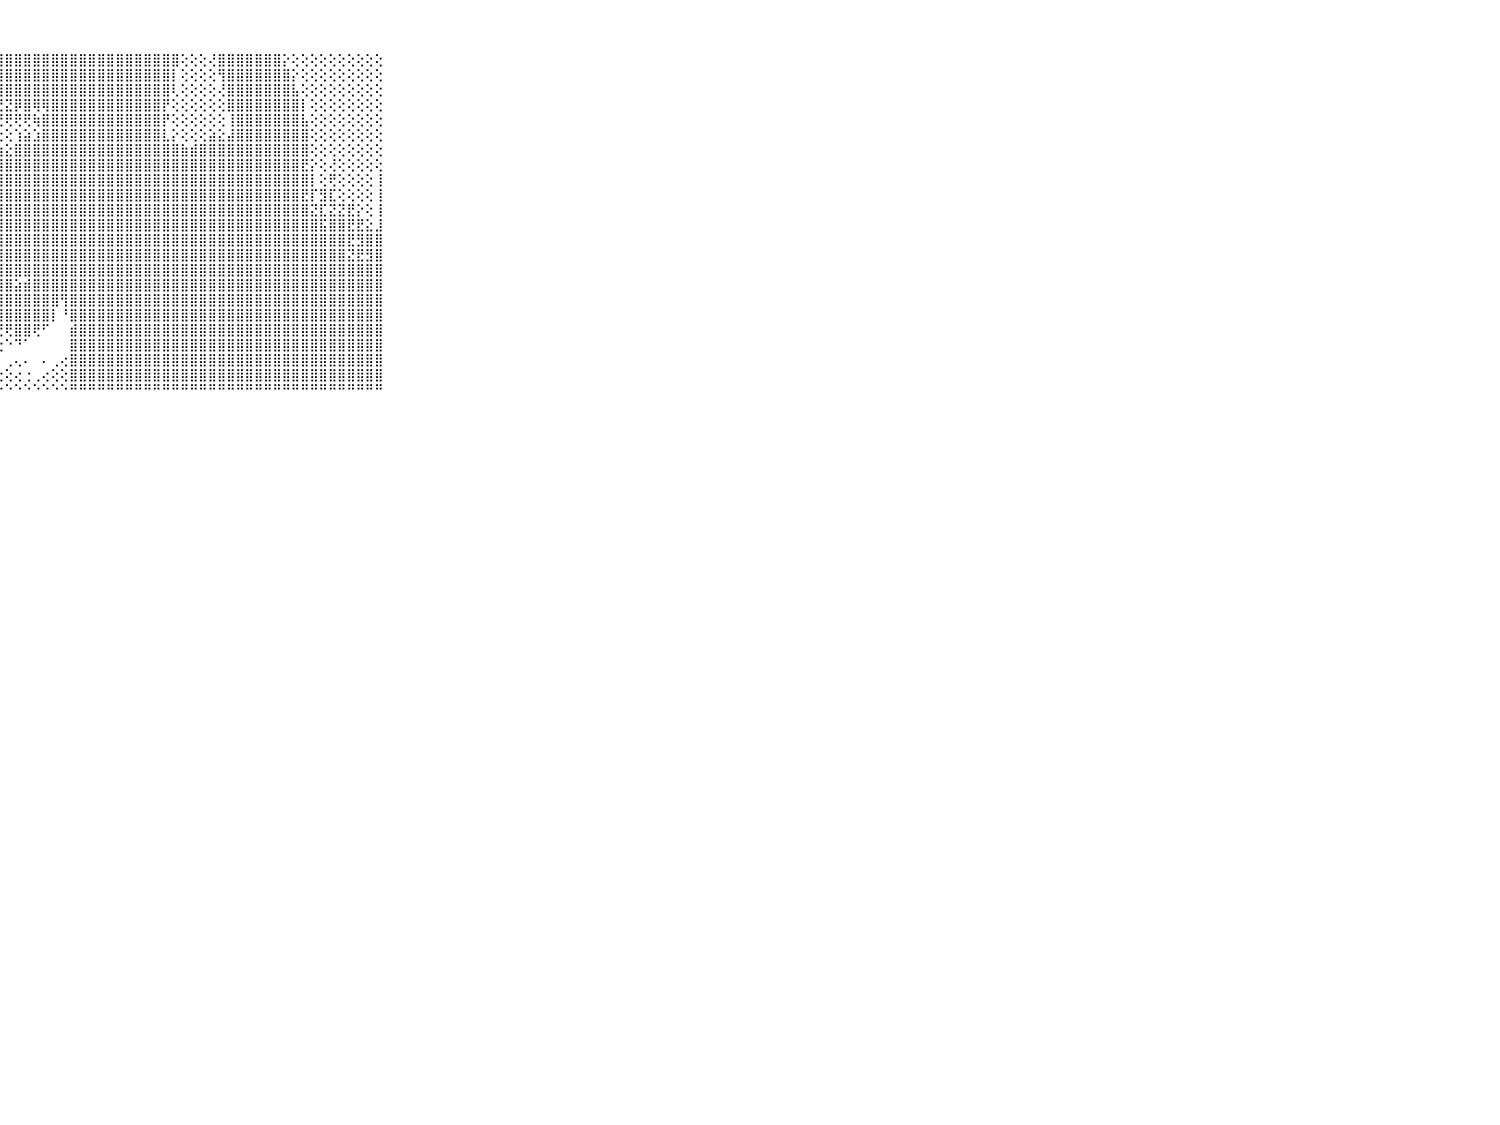

⠀⠀⠀⠀⠀⠀⠀⠀⠀⠀⠀⣿⣿⣿⣿⣿⣿⣿⣿⣿⣿⣿⣿⣿⣿⣿⣿⣿⣿⣿⣿⣿⣿⣿⣿⣿⣿⣿⣿⣿⣿⣿⣿⣿⣿⣿⣿⢕⢕⢕⢜⣿⣿⣿⣿⣿⣿⣿⡕⢕⢕⢕⢕⢕⢕⢕⢕⢕⢕⠀⠀⠀⠀⠀⠀⠀⠀⠀⠀⠀⠀
⠀⠀⠀⠀⠀⠀⠀⠀⠀⠀⠀⣿⣿⣿⣿⣿⣿⣿⣿⣿⣿⣿⣿⣿⣿⣿⣿⣿⣿⣿⣿⣿⣿⣿⣿⣿⣿⣿⣿⣿⣿⣿⣿⣿⣿⣿⡇⢕⢕⢕⢕⢻⣿⣿⣿⣿⣿⣿⣿⡕⢕⢕⢕⢕⢕⢕⢕⢕⢕⠀⠀⠀⠀⠀⠀⠀⠀⠀⠀⠀⠀
⠀⠀⠀⠀⠀⠀⠀⠀⠀⠀⠀⣿⣿⣿⣿⣿⣿⣿⣿⣿⣿⣿⣿⣿⣿⣿⣿⣿⣿⣿⣿⣿⣿⣿⣿⣿⣿⣿⣿⣿⣿⣿⣿⣿⣿⣿⢇⢕⢕⢕⢕⢜⣿⣿⣿⣿⣿⣿⣿⣧⢕⢕⢕⢕⢕⢕⢕⢕⢕⠀⠀⠀⠀⠀⠀⠀⠀⠀⠀⠀⠀
⠀⠀⠀⠀⠀⠀⠀⠀⠀⠀⠀⣿⣿⣿⣿⣿⣿⣿⣿⣿⣿⡿⢿⢟⢏⢝⢝⢝⣝⡿⣿⢿⢿⣿⣿⣿⣿⣿⣿⣿⣿⣿⣿⣿⣿⡟⢕⢕⢕⢕⢕⢕⣿⣿⣿⣿⣿⣿⣿⣿⡇⢕⢕⢕⢕⢕⢕⢕⢕⠀⠀⠀⠀⠀⠀⠀⠀⠀⠀⠀⠀
⠀⠀⠀⠀⠀⠀⠀⠀⠀⠀⠀⣿⣿⣿⣿⣿⣿⣿⣿⣿⡟⢕⢕⢕⢵⡾⢟⢟⢟⢟⢟⢷⣿⣿⣿⣿⣿⣿⣿⣿⣿⣿⣿⣿⣿⡟⢕⢕⢕⢕⢕⢕⢸⣿⣿⣿⣿⣿⣿⣿⣧⢕⢕⢕⢕⢕⢕⢕⢕⠀⠀⠀⠀⠀⠀⠀⠀⠀⠀⠀⠀
⠀⠀⠀⠀⠀⠀⠀⠀⠀⠀⠀⣿⣿⣿⣿⣿⣿⣿⣿⡇⢕⢱⣔⢜⣵⡕⢕⢕⢕⢱⣵⣱⣿⣿⣿⣿⣿⣿⣿⣿⣿⣿⣿⣿⣿⣇⡕⢕⢕⢕⣵⣕⣼⣿⣿⣿⣿⣿⣿⣿⣿⢕⢕⢕⢕⢕⢕⢕⢕⠀⠀⠀⠀⠀⠀⠀⠀⠀⠀⠀⠀
⠀⠀⠀⠀⠀⠀⠀⠀⠀⠀⠀⣿⣿⣿⣿⣿⣿⣿⣇⡗⢕⣝⣝⣕⣼⣵⣵⣱⣕⣿⣿⣿⣿⣿⣿⣿⣿⣿⣿⣿⣿⣿⣿⣿⣿⣿⣿⣷⣾⣿⣿⣿⣿⣿⣿⣿⣿⣿⣿⣿⣿⢕⢕⢕⢕⢕⢕⢕⢕⠀⠀⠀⠀⠀⠀⠀⠀⠀⠀⠀⠀
⠀⠀⠀⠀⠀⠀⠀⠀⠀⠀⠀⣿⣿⣿⣿⣿⣿⣿⡟⢕⢸⣿⣿⣿⣿⣿⣿⣿⣿⣿⣿⣿⣿⣿⣿⣿⣿⣿⣿⣿⣿⣿⣿⣿⣿⣿⣿⣿⣿⣿⣿⣿⣿⣿⣿⣿⣿⣿⣿⣿⣟⡕⢕⢜⢕⢕⢕⢕⢕⠀⠀⠀⠀⠀⠀⠀⠀⠀⠀⠀⠀
⠀⠀⠀⠀⠀⠀⠀⠀⠀⠀⠀⣿⣿⣿⣿⣿⣿⣿⡇⢕⣾⣿⣿⣿⣿⣿⣿⣿⣿⣿⣿⣿⣿⣿⣿⣿⣿⣿⣿⣿⣿⣿⣿⣿⣿⣿⣿⣿⣿⣿⣿⣿⣿⣿⣿⣿⣿⣿⣿⣿⣿⡇⢕⢟⢕⢕⢕⢕⢸⠀⠀⠀⠀⠀⠀⠀⠀⠀⠀⠀⠀
⠀⠀⠀⠀⠀⠀⠀⠀⠀⠀⠀⣿⣿⣿⣿⣿⣿⣿⡇⢕⣿⣿⣿⣿⣿⣿⣿⣿⣿⣿⣿⣿⣿⣿⣿⣿⣿⣿⣿⣿⣿⣿⣿⣿⣿⣿⣿⣿⣿⣿⣿⣿⣿⣿⣿⣿⣿⣿⣿⣿⣟⡏⣻⣏⢕⢕⢕⢕⢸⠀⠀⠀⠀⠀⠀⠀⠀⠀⠀⠀⠀
⠀⠀⠀⠀⠀⠀⠀⠀⠀⠀⠀⣿⣿⣿⣿⣿⣿⣿⣷⢕⣿⣿⣿⣿⣿⣿⣿⣿⣿⣿⣿⣿⣿⣿⣿⣿⣿⣿⣿⣿⣿⣿⣿⣿⣿⣿⣿⣿⣿⣿⣿⣿⣿⣿⣿⣿⣿⣿⣿⣿⣿⣝⣏⣝⣝⣟⡕⢕⢸⠀⠀⠀⠀⠀⠀⠀⠀⠀⠀⠀⠀
⠀⠀⠀⠀⠀⠀⠀⠀⠀⠀⠀⣿⣿⣿⣿⣿⣿⣿⣿⣧⣿⣿⣿⣿⣿⣿⣿⣿⣿⣿⣿⣿⣿⣿⣿⣿⣿⣿⣿⣿⣿⣿⣿⣿⣿⣿⣿⣿⣿⣿⣿⣿⣿⣿⣿⣿⣿⣿⣿⣿⣿⣿⣯⣿⣿⣟⣟⣕⣸⠀⠀⠀⠀⠀⠀⠀⠀⠀⠀⠀⠀
⠀⠀⠀⠀⠀⠀⠀⠀⠀⠀⠀⣿⣿⣿⣿⣿⣿⣿⣿⣿⣿⣿⣿⣿⣿⣿⣿⣿⣿⣿⣿⣿⣿⣿⣿⣿⣿⣿⣿⣿⣿⣿⣿⣿⣿⣿⣿⣿⣿⣿⣿⣿⣿⣿⣿⣿⣿⣿⣿⣿⣿⣿⣿⣿⣿⣟⣻⣿⣿⠀⠀⠀⠀⠀⠀⠀⠀⠀⠀⠀⠀
⠀⠀⠀⠀⠀⠀⠀⠀⠀⠀⠀⣿⣿⣿⣿⣿⣿⣿⣿⣿⣿⣿⣿⣿⣿⣿⣿⣿⣿⣿⣿⣿⣿⣿⣿⣿⣿⣿⣿⣿⣿⣿⣿⣿⣿⣿⣿⣿⣿⣿⣿⣿⣿⣿⣿⣿⣿⣿⣿⣿⣿⣿⣿⣿⣿⣝⣟⣻⣿⠀⠀⠀⠀⠀⠀⠀⠀⠀⠀⠀⠀
⠀⠀⠀⠀⠀⠀⠀⠀⠀⠀⠀⣿⣿⣿⣿⣿⣿⣿⣿⣿⣿⣿⣿⣿⣿⢿⣿⣿⣿⣿⣿⣿⣿⣿⣿⣿⣿⣿⣿⣿⣿⣿⣿⣿⣿⣿⣿⣿⣿⣿⣿⣿⣿⣿⣿⣿⣿⣿⣿⣿⣿⣿⣿⣿⣿⣿⣿⣿⣿⠀⠀⠀⠀⠀⠀⠀⠀⠀⠀⠀⠀
⠀⠀⠀⠀⠀⠀⠀⠀⠀⠀⠀⣿⣿⣿⣿⣿⣿⣿⣿⣿⣿⣿⣿⣿⣿⣿⣿⣿⣿⣵⣾⣿⣿⣿⣿⣿⣿⣿⣿⣿⣿⣿⣿⣿⣿⣿⣿⣿⣿⣿⣿⣿⣿⣿⣿⣿⣿⣿⣿⣿⣿⣿⣿⣿⣿⣿⣿⣿⣿⠀⠀⠀⠀⠀⠀⠀⠀⠀⠀⠀⠀
⠀⠀⠀⠀⠀⠀⠀⠀⠀⠀⠀⣿⣿⣿⣿⣿⣿⣿⣿⣿⣿⣿⣿⣿⣿⣿⣿⣿⣿⣿⣿⣿⣿⣿⢻⣿⣿⣿⣿⣿⣿⣿⣿⣿⣿⣿⣿⣿⣿⣿⣿⣿⣿⣿⣿⣿⣿⣿⣿⣿⣿⣿⣿⣿⣿⣿⣿⣿⣿⠀⠀⠀⠀⠀⠀⠀⠀⠀⠀⠀⠀
⠀⠀⠀⠀⠀⠀⠀⠀⠀⠀⠀⣿⣿⣿⣿⣿⣿⣿⣿⣿⡟⢝⣿⣿⣿⣿⣿⣿⣿⣿⣿⣿⣿⡇⠘⣿⣿⣿⣿⣿⣿⣿⣿⣿⣿⣿⣿⣿⣿⣿⣿⣿⣿⣿⣿⣿⣿⣿⣿⣿⣿⣿⣿⣿⣿⣿⣿⣿⣿⠀⠀⠀⠀⠀⠀⠀⠀⠀⠀⠀⠀
⠀⠀⠀⠀⠀⠀⠀⠀⠀⠀⠀⣿⣿⣿⣿⣿⣿⣿⣿⣿⡇⢕⢝⣿⣿⣿⣿⢟⢟⣿⣿⢟⠋⠀⠀⣾⣿⣿⣿⣿⣿⣿⣿⣿⣿⣿⣿⣿⣿⣿⣿⣿⣿⣿⣿⣿⣿⣿⣿⣿⣿⣿⣿⣿⣿⣿⣿⣿⣿⠀⠀⠀⠀⠀⠀⠀⠀⠀⠀⠀⠀
⠀⠀⠀⠀⠀⠀⠀⠀⠀⠀⠀⣿⣿⣿⣿⣿⣿⣿⣿⣿⡇⢕⢕⠕⠝⢟⢷⢕⠑⠙⠁⠀⠀⠀⠀⣿⣿⣿⣿⣿⣿⣿⣿⣿⣿⣿⣿⣿⣿⣿⣿⣿⣿⣿⣿⣿⣿⣿⣿⣿⣿⣿⣿⣿⣿⣿⣿⣿⣿⠀⠀⠀⠀⠀⠀⠀⠀⠀⠀⠀⠀
⠀⠀⠀⠀⠀⠀⠀⠀⠀⠀⠀⣿⣿⣿⣿⣿⣿⣿⣿⣿⡇⢕⢕⢕⢔⢄⢀⠀⢀⢄⠄⠀⠄⢀⢔⣿⣿⣿⣿⣿⣿⣿⣿⣿⣿⣿⣿⣿⣿⣿⣿⣿⣿⣿⣿⣿⣿⣿⣿⣿⣿⣿⣿⣿⣿⣿⣿⣿⣿⠀⠀⠀⠀⠀⠀⠀⠀⠀⠀⠀⠀
⠀⠀⠀⠀⠀⠀⠀⠀⠀⠀⠀⣿⣿⣿⣿⣿⣿⣿⣿⣿⣿⡕⢕⢕⢕⢕⢕⢕⢕⢔⢐⢀⢔⢕⢕⣿⣿⣿⣿⣿⣿⣿⣿⣿⣿⣿⣿⣿⣿⣿⣿⣿⣿⣿⣿⣿⣿⣿⣿⣿⣿⣿⣿⣿⣿⣿⣿⣿⣿⠀⠀⠀⠀⠀⠀⠀⠀⠀⠀⠀⠀
⠀⠀⠀⠀⠀⠀⠀⠀⠀⠀⠀⠛⠛⠛⠛⠛⠛⠛⠛⠛⠛⠃⠑⠑⠑⠑⠑⠑⠑⠑⠑⠑⠑⠑⠑⠛⠛⠛⠛⠛⠛⠛⠛⠛⠛⠛⠛⠛⠛⠛⠛⠛⠛⠛⠛⠛⠛⠛⠛⠛⠛⠛⠛⠛⠛⠛⠛⠛⠛⠀⠀⠀⠀⠀⠀⠀⠀⠀⠀⠀⠀